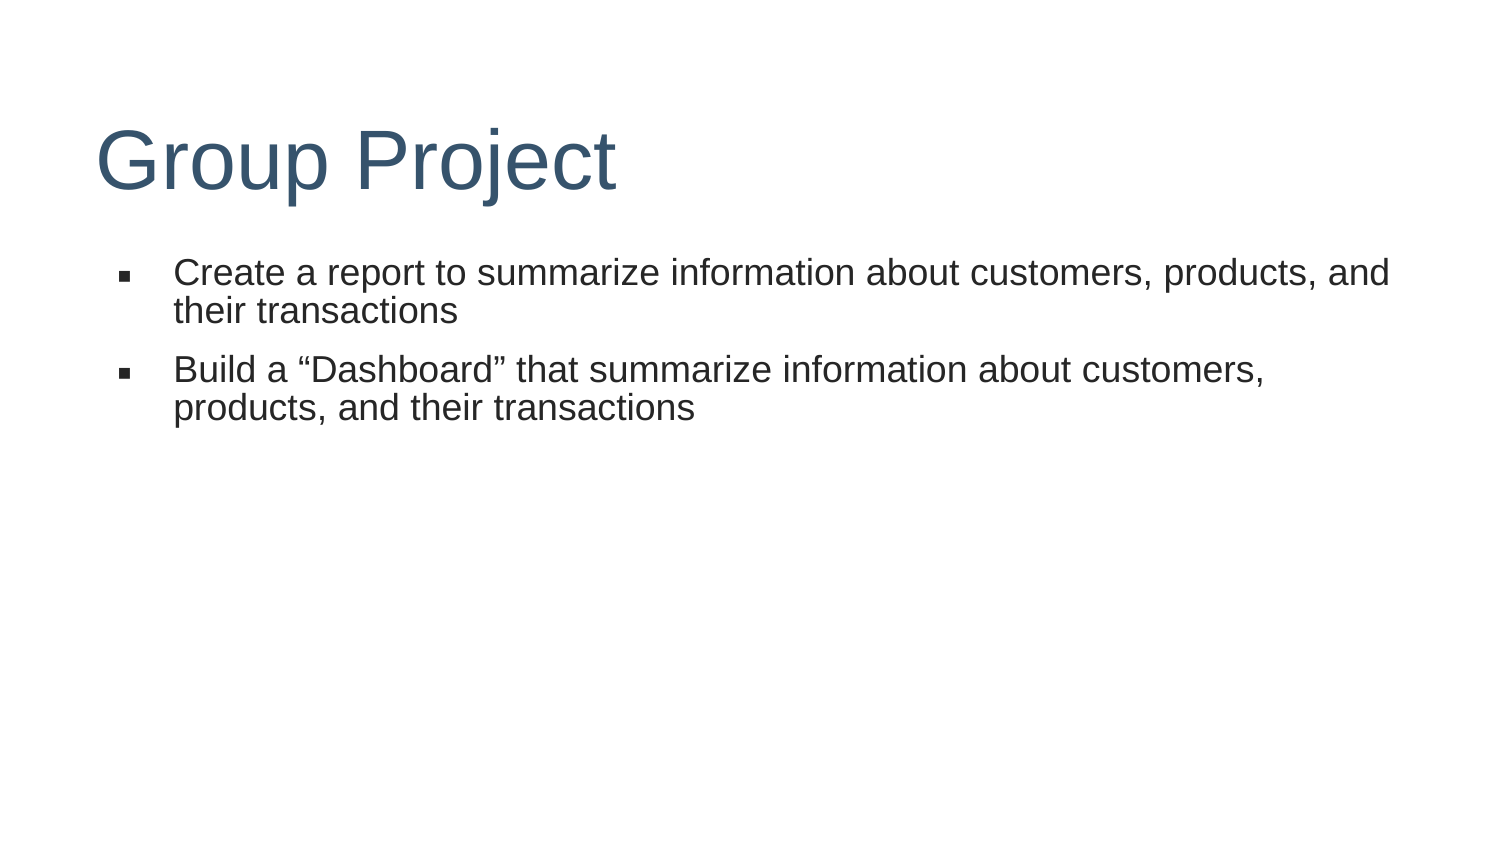

# Group Project
Create a report to summarize information about customers, products, and their transactions
Build a “Dashboard” that summarize information about customers, products, and their transactions